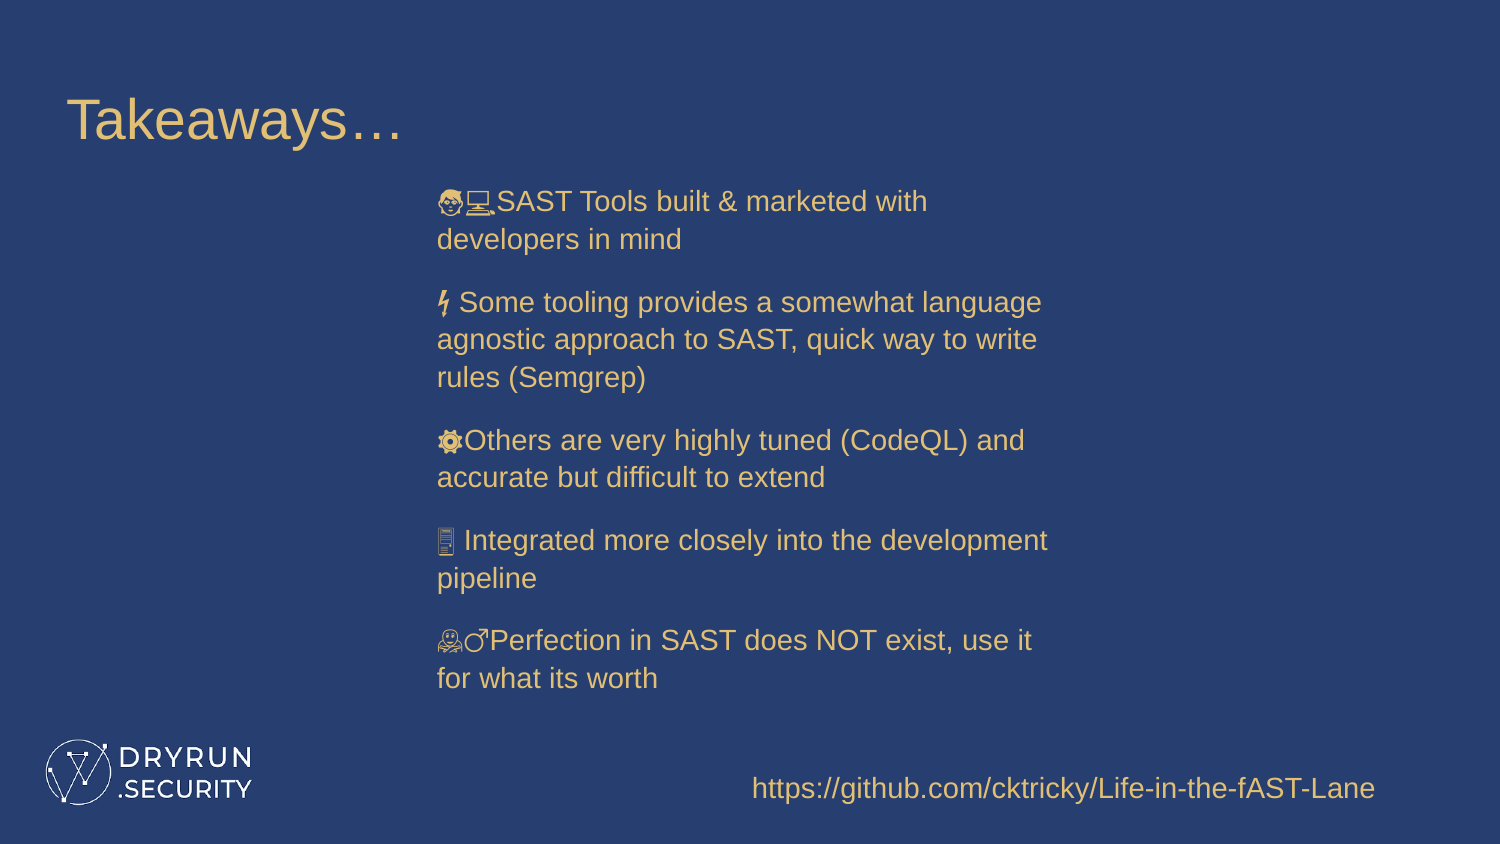

# Takeaways…
🧑‍💻SAST Tools built & marketed with developers in mind
⚡️ Some tooling provides a somewhat language agnostic approach to SAST, quick way to write rules (Semgrep)
⚙️Others are very highly tuned (CodeQL) and accurate but difficult to extend
🖥️ Integrated more closely into the development pipeline
🙅‍♂️Perfection in SAST does NOT exist, use it for what its worth